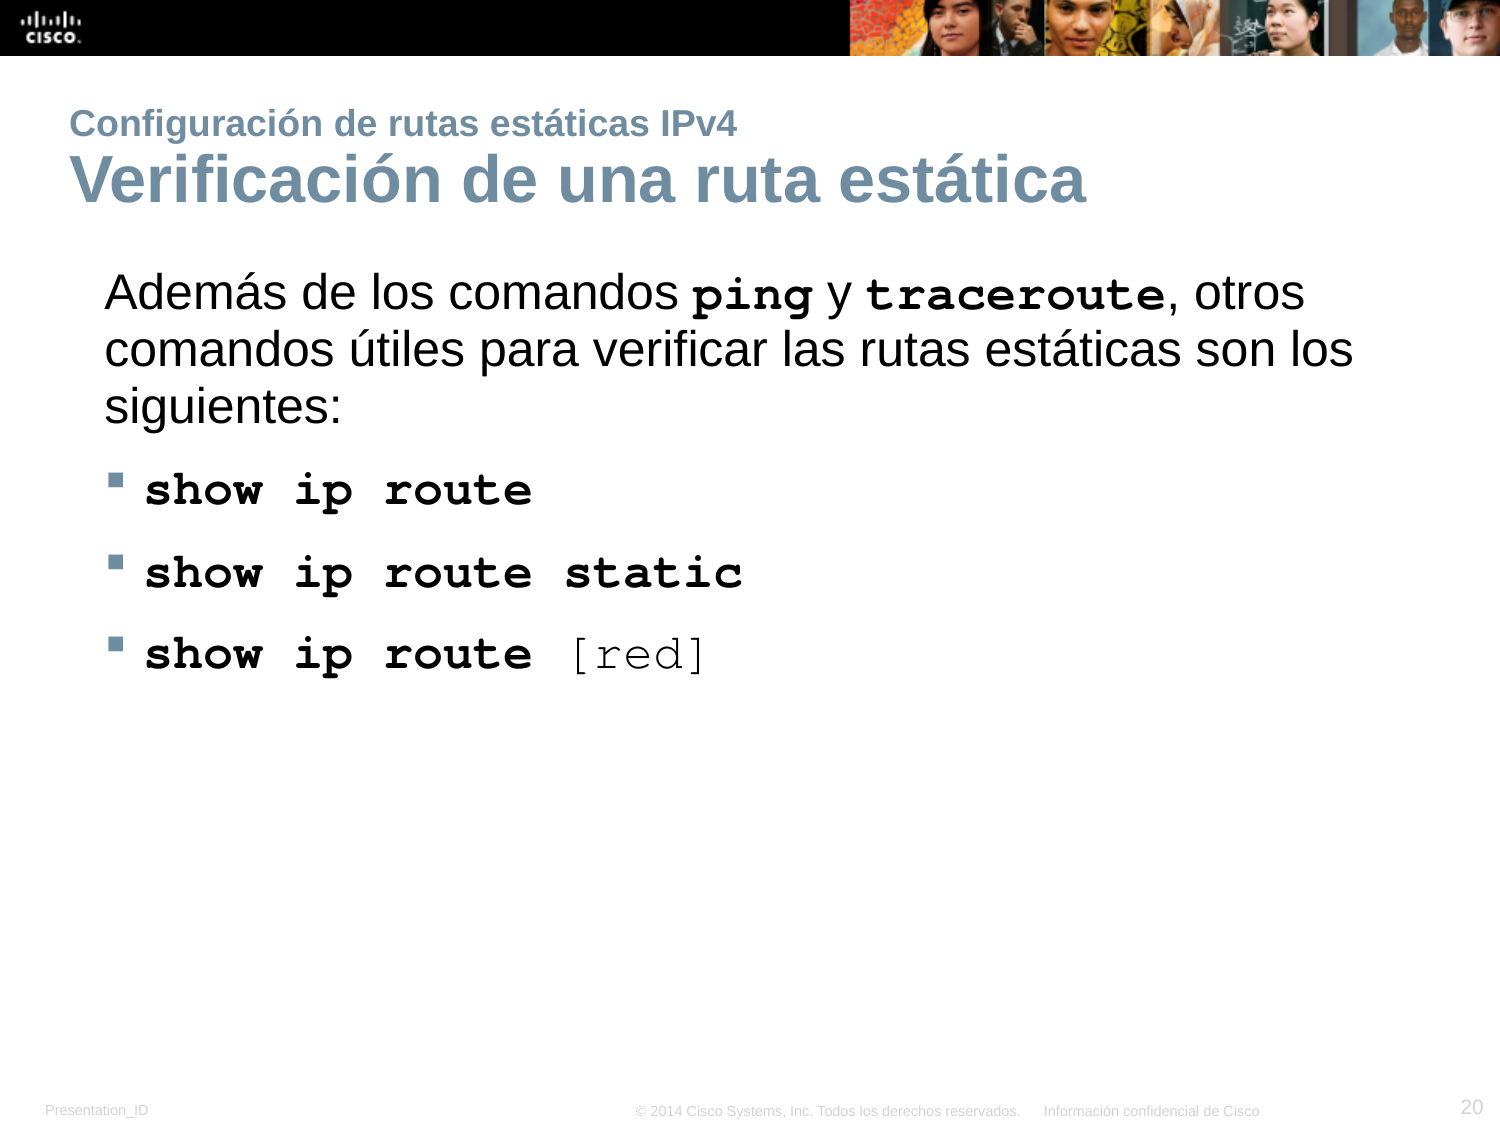

# Configuración de rutas estáticas IPv4 Verificación de una ruta estática
Además de los comandos ping y traceroute, otros comandos útiles para verificar las rutas estáticas son los siguientes:
show ip route
show ip route static
show ip route [red]